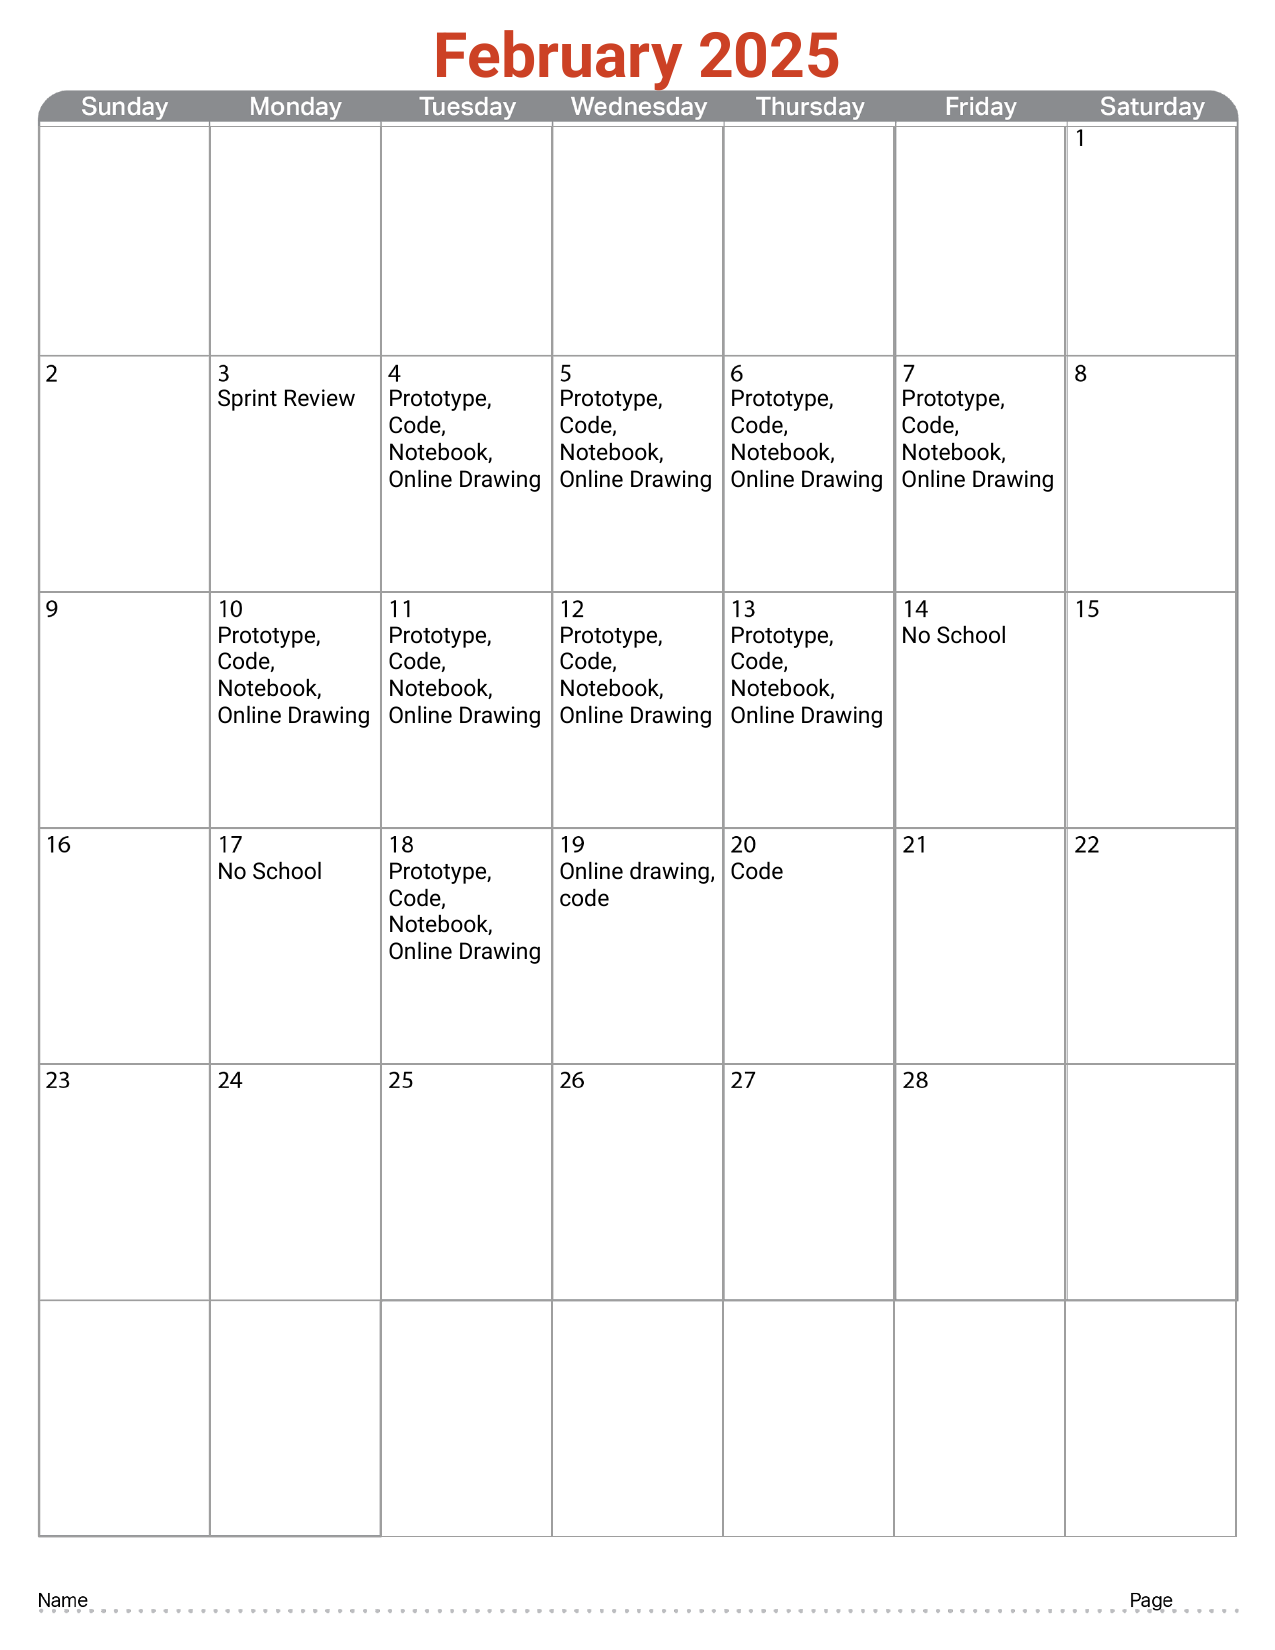

# February 2025
|  |  |  |  |  |  |  |
| --- | --- | --- | --- | --- | --- | --- |
|  | Sprint Review | Prototype, Code, Notebook, Online Drawing | Prototype, Code, Notebook, Online Drawing | Prototype, Code, Notebook, Online Drawing | Prototype, Code, Notebook, Online Drawing |  |
|  | Prototype, Code, Notebook, Online Drawing | Prototype, Code, Notebook, Online Drawing | Prototype, Code, Notebook, Online Drawing | Prototype, Code, Notebook, Online Drawing | No School |  |
|  | No School | Prototype, Code, Notebook, Online Drawing | Online drawing, code | Code |  |  |
|  |  |  |  |  |  |  |
|  |  |  |  |  |  |  |